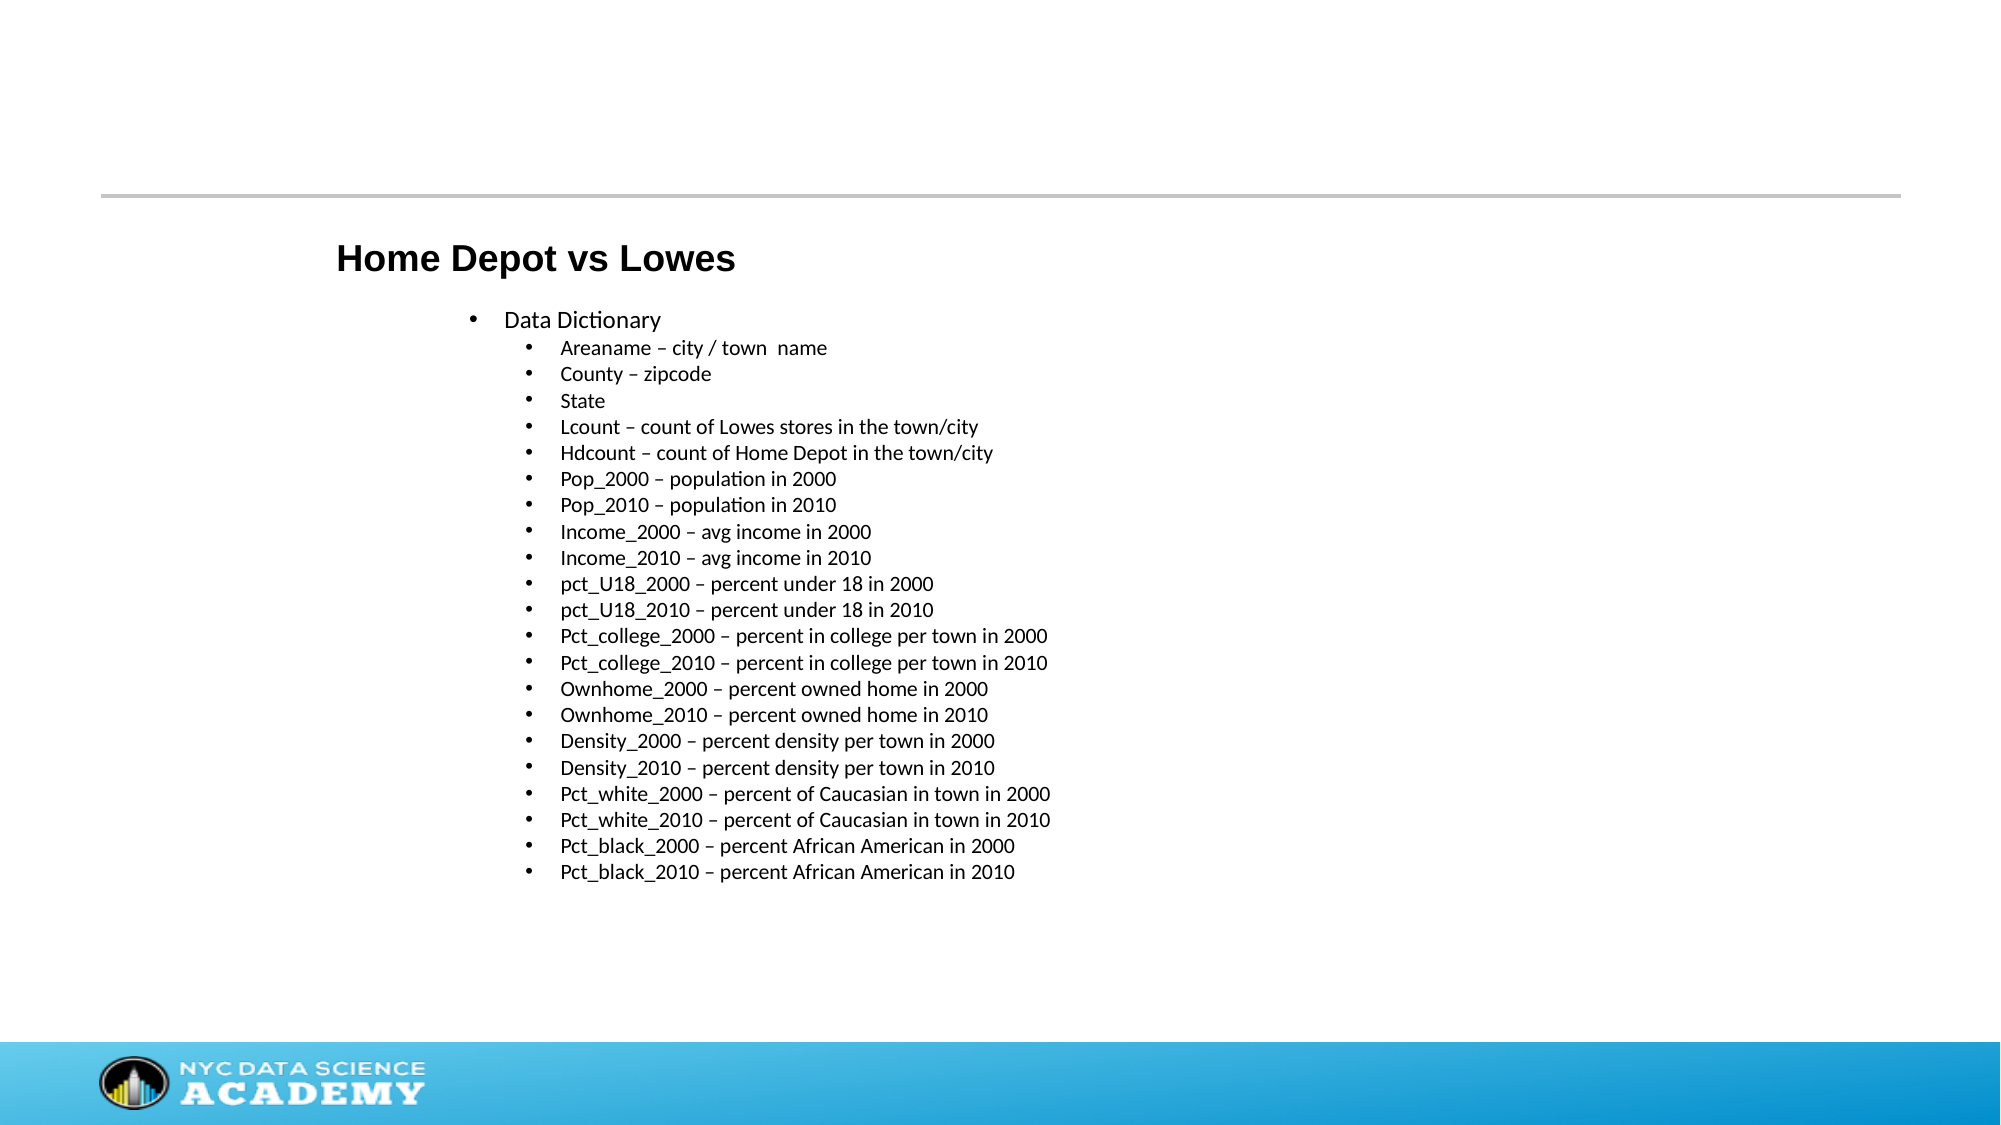

Home Depot vs Lowes
Data Dictionary
Areaname – city / town  name
County – zipcode
State
Lcount – count of Lowes stores in the town/city
Hdcount – count of Home Depot in the town/city
Pop_2000 – population in 2000
Pop_2010 – population in 2010
Income_2000 – avg income in 2000
Income_2010 – avg income in 2010
pct_U18_2000 – percent under 18 in 2000
pct_U18_2010 – percent under 18 in 2010
Pct_college_2000 – percent in college per town in 2000
Pct_college_2010 – percent in college per town in 2010
Ownhome_2000 – percent owned home in 2000
Ownhome_2010 – percent owned home in 2010
Density_2000 – percent density per town in 2000
Density_2010 – percent density per town in 2010
Pct_white_2000 – percent of Caucasian in town in 2000
Pct_white_2010 – percent of Caucasian in town in 2010
Pct_black_2000 – percent African American in 2000
Pct_black_2010 – percent African American in 2010